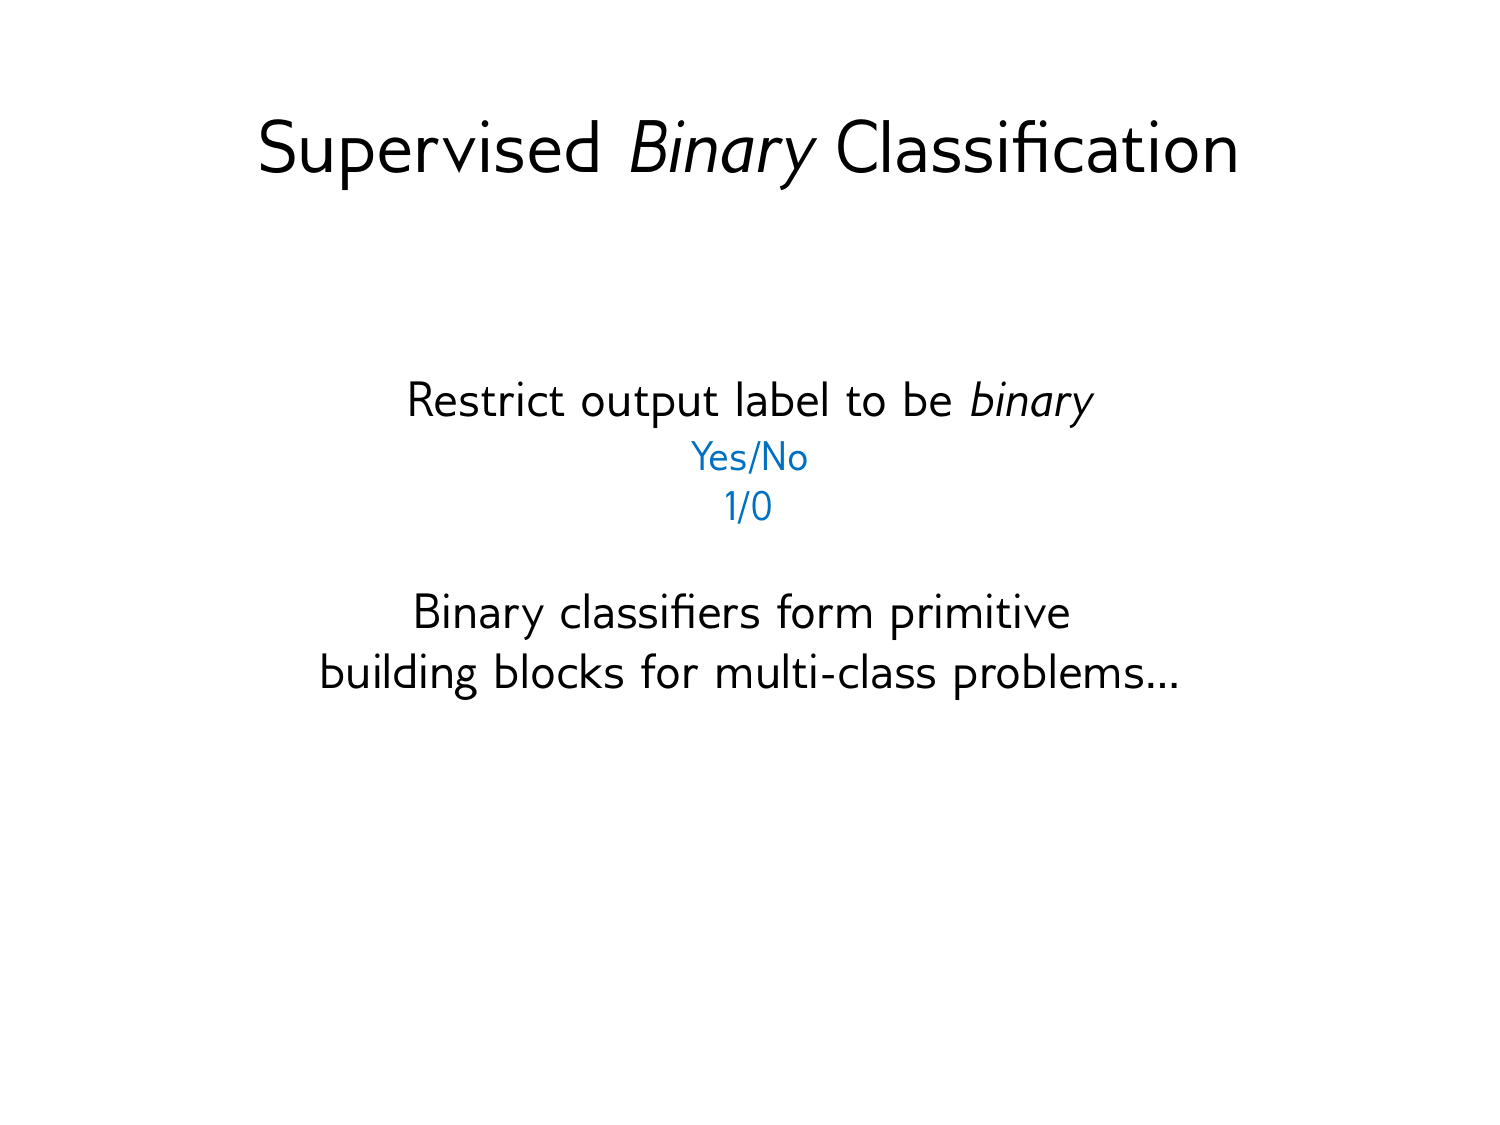

Supervised Binary Classification
Restrict output label to be binary
Yes/No
1/0
Binary classifiers form primitive
building blocks for multi-class problems…